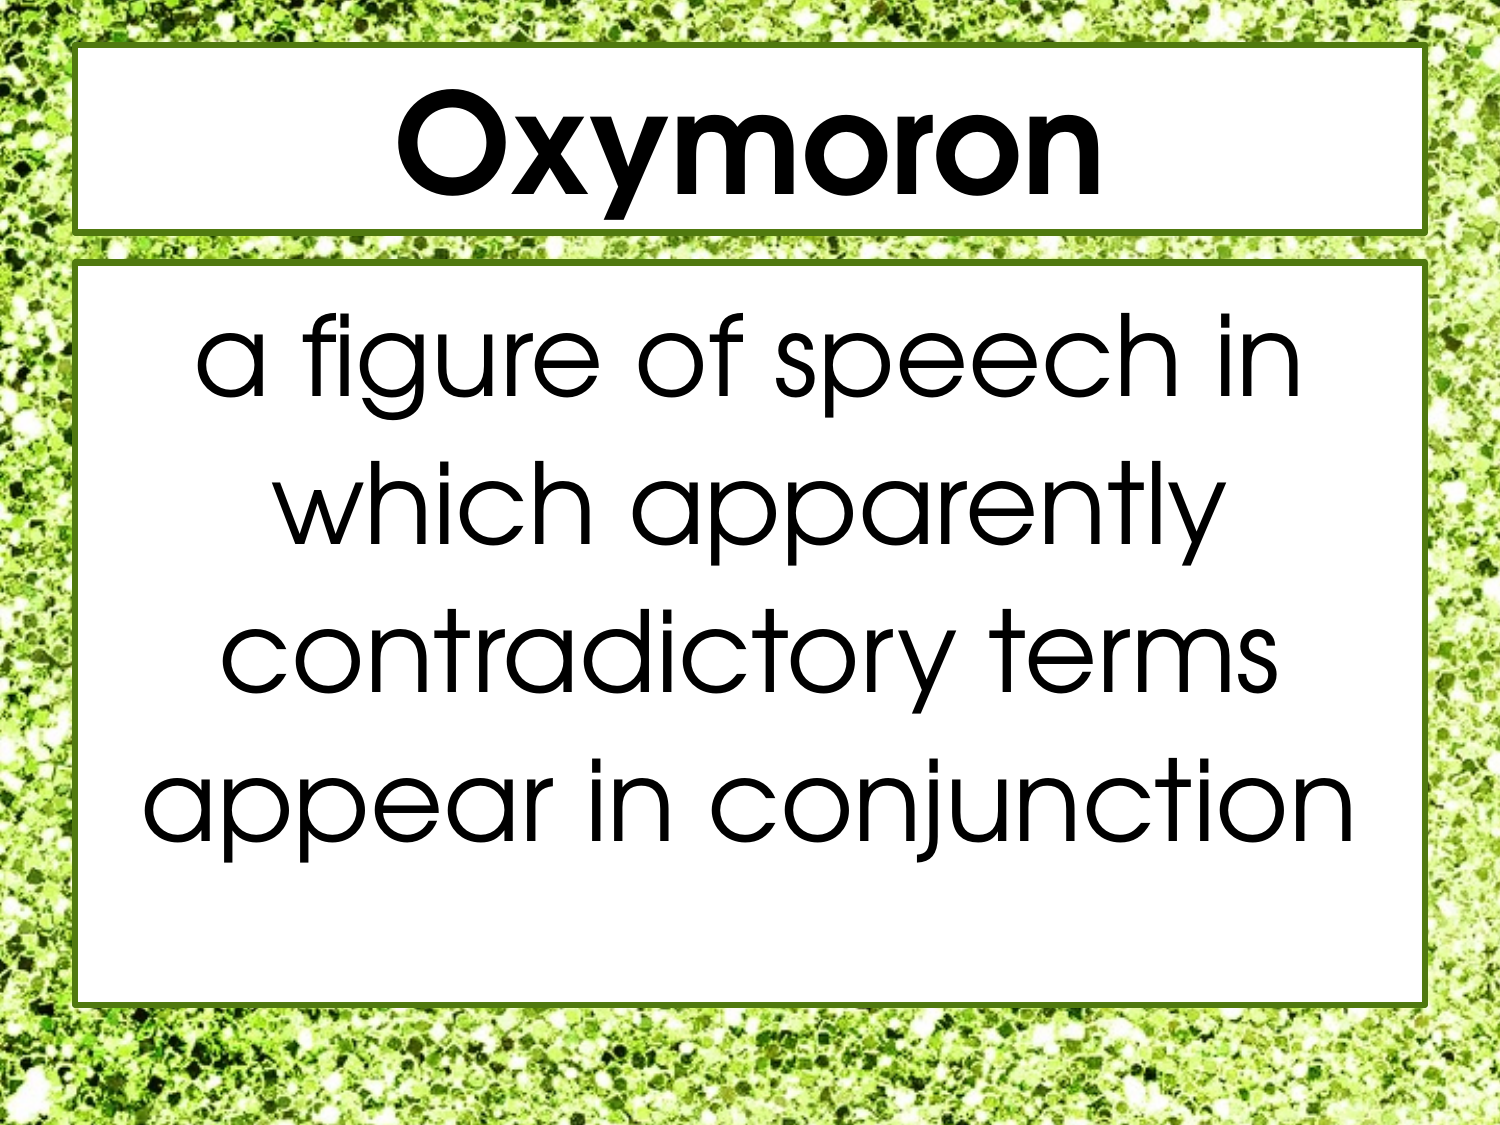

# Oxymoron
a figure of speech in which apparently contradictory terms appear in conjunction